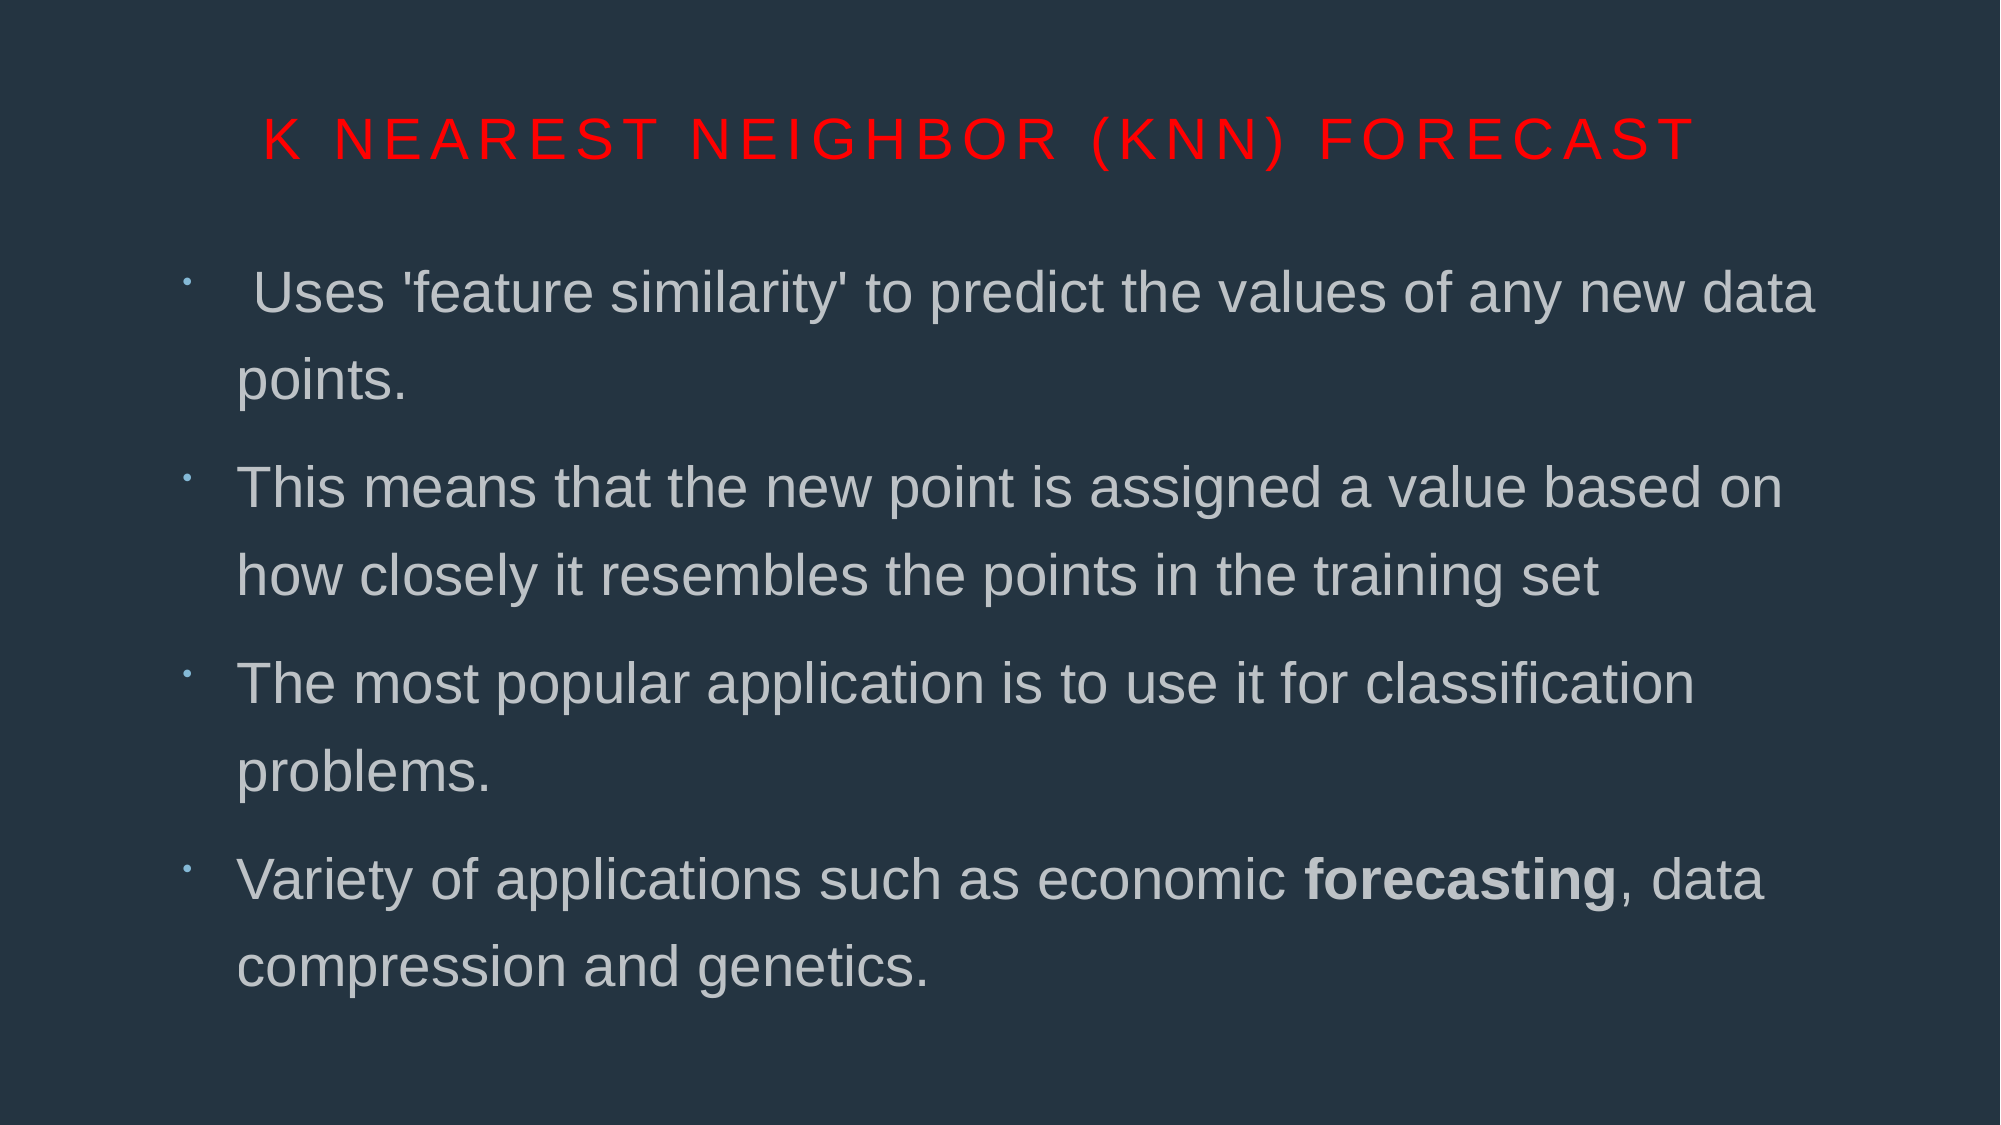

# K Nearest Neighbor (KNN) Forecast
 Uses 'feature similarity' to predict the values of any new data points.
This means that the new point is assigned a value based on how closely it resembles the points in the training set
The most popular application is to use it for classification problems.
Variety of applications such as economic forecasting, data compression and genetics.